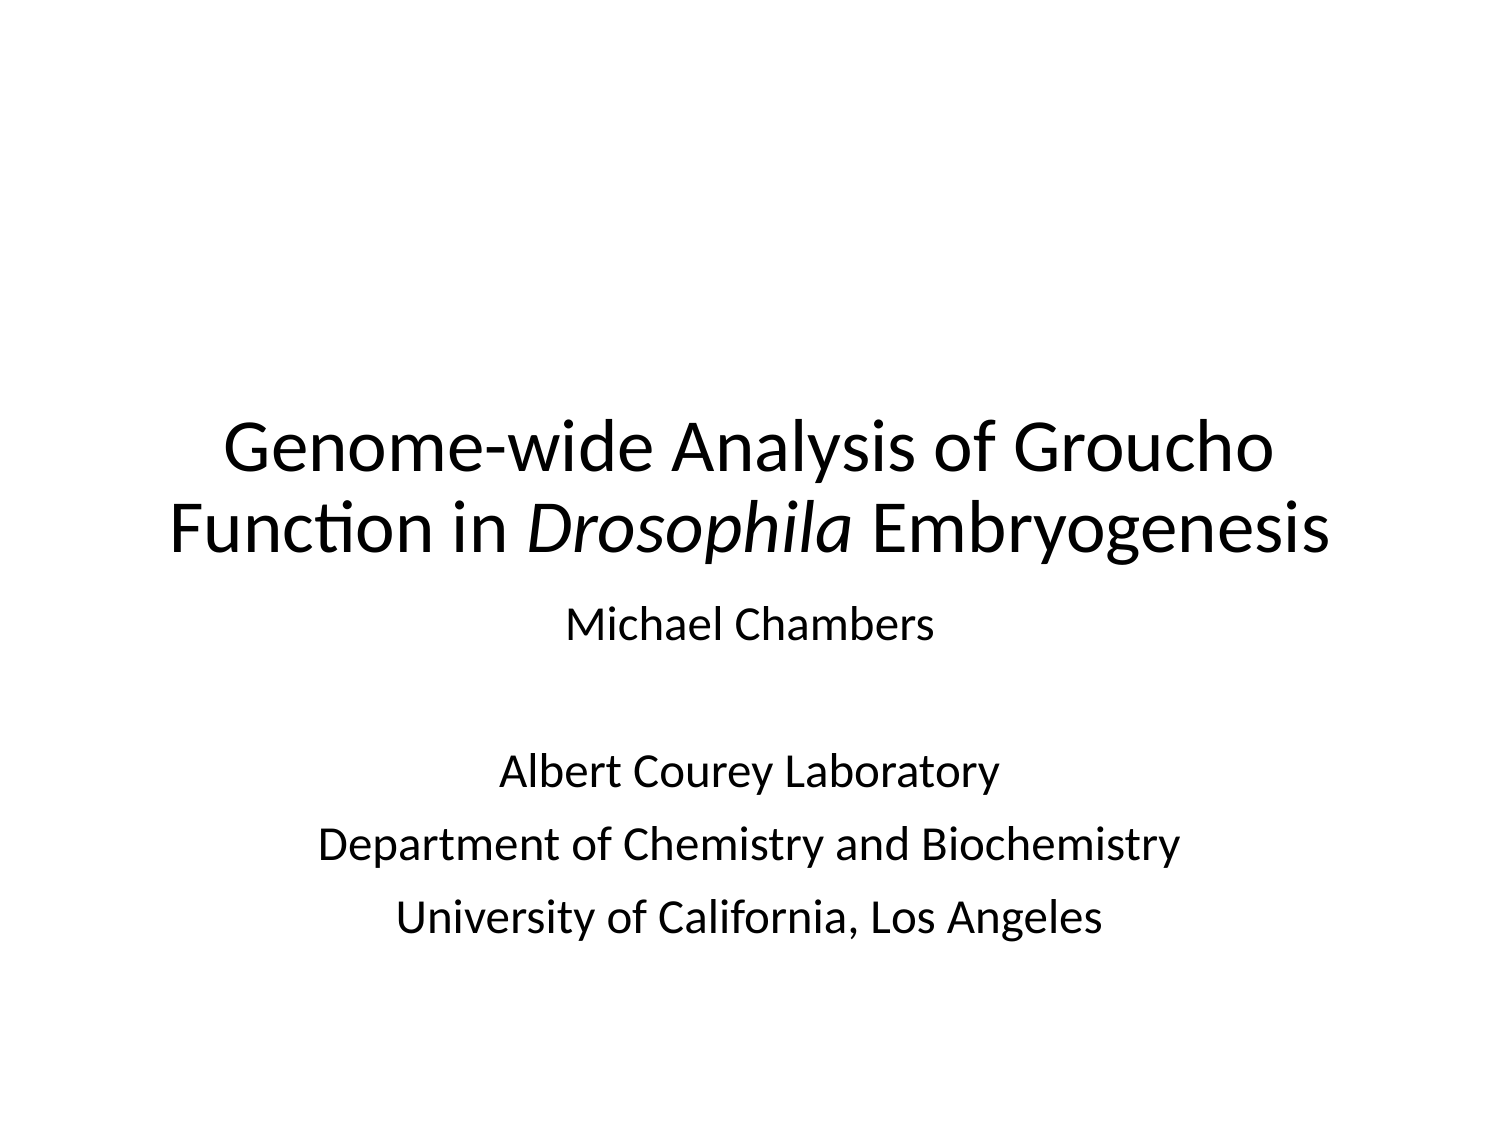

# Genome-wide Analysis of Groucho Function in Drosophila Embryogenesis
Michael Chambers

Albert Courey Laboratory
Department of Chemistry and Biochemistry
University of California, Los Angeles